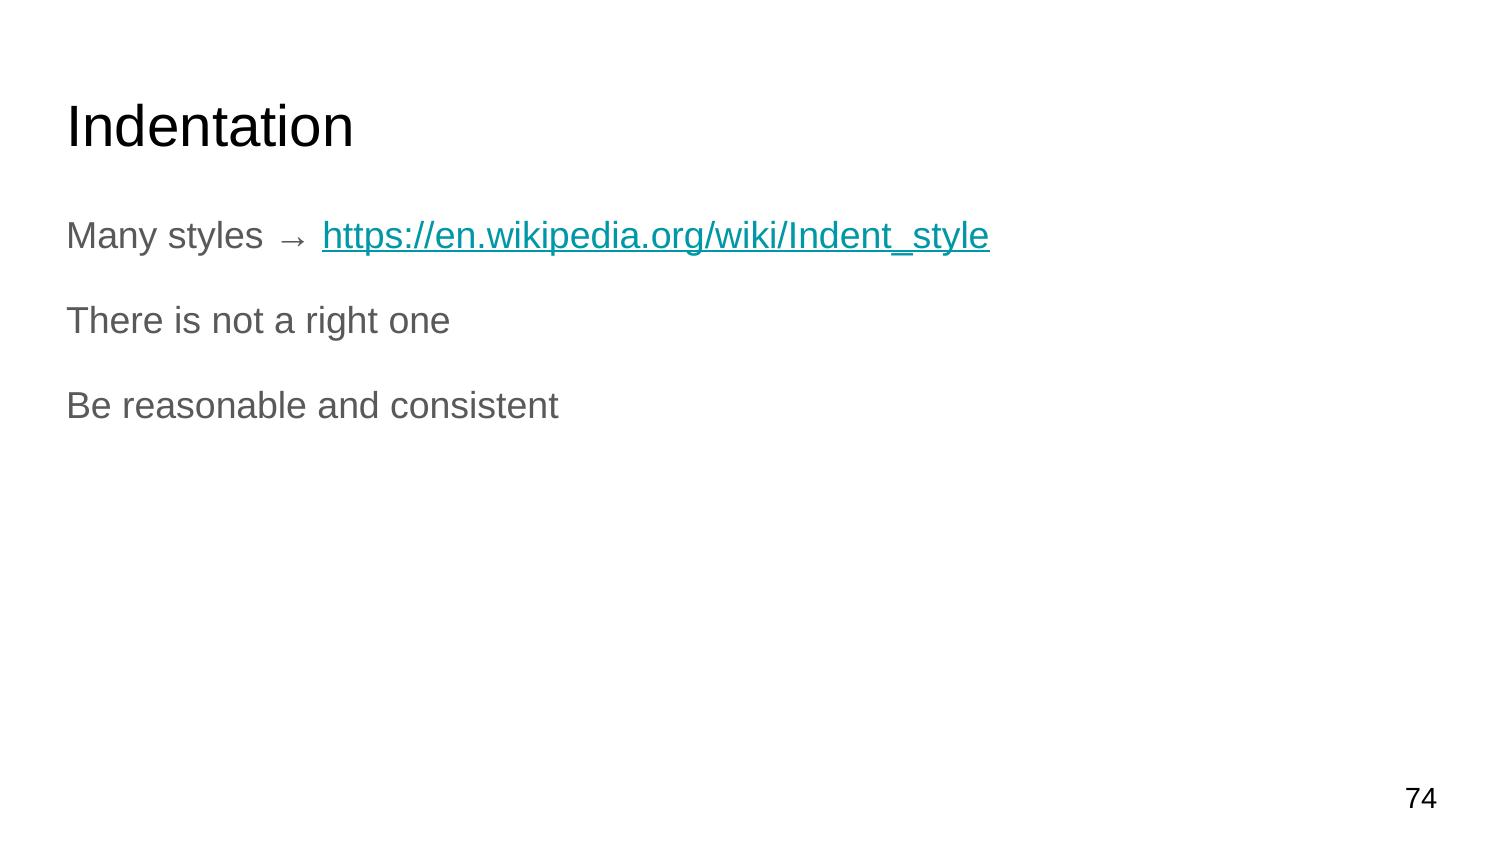

# Indentation
Many styles → https://en.wikipedia.org/wiki/Indent_style
There is not a right one
Be reasonable and consistent
74